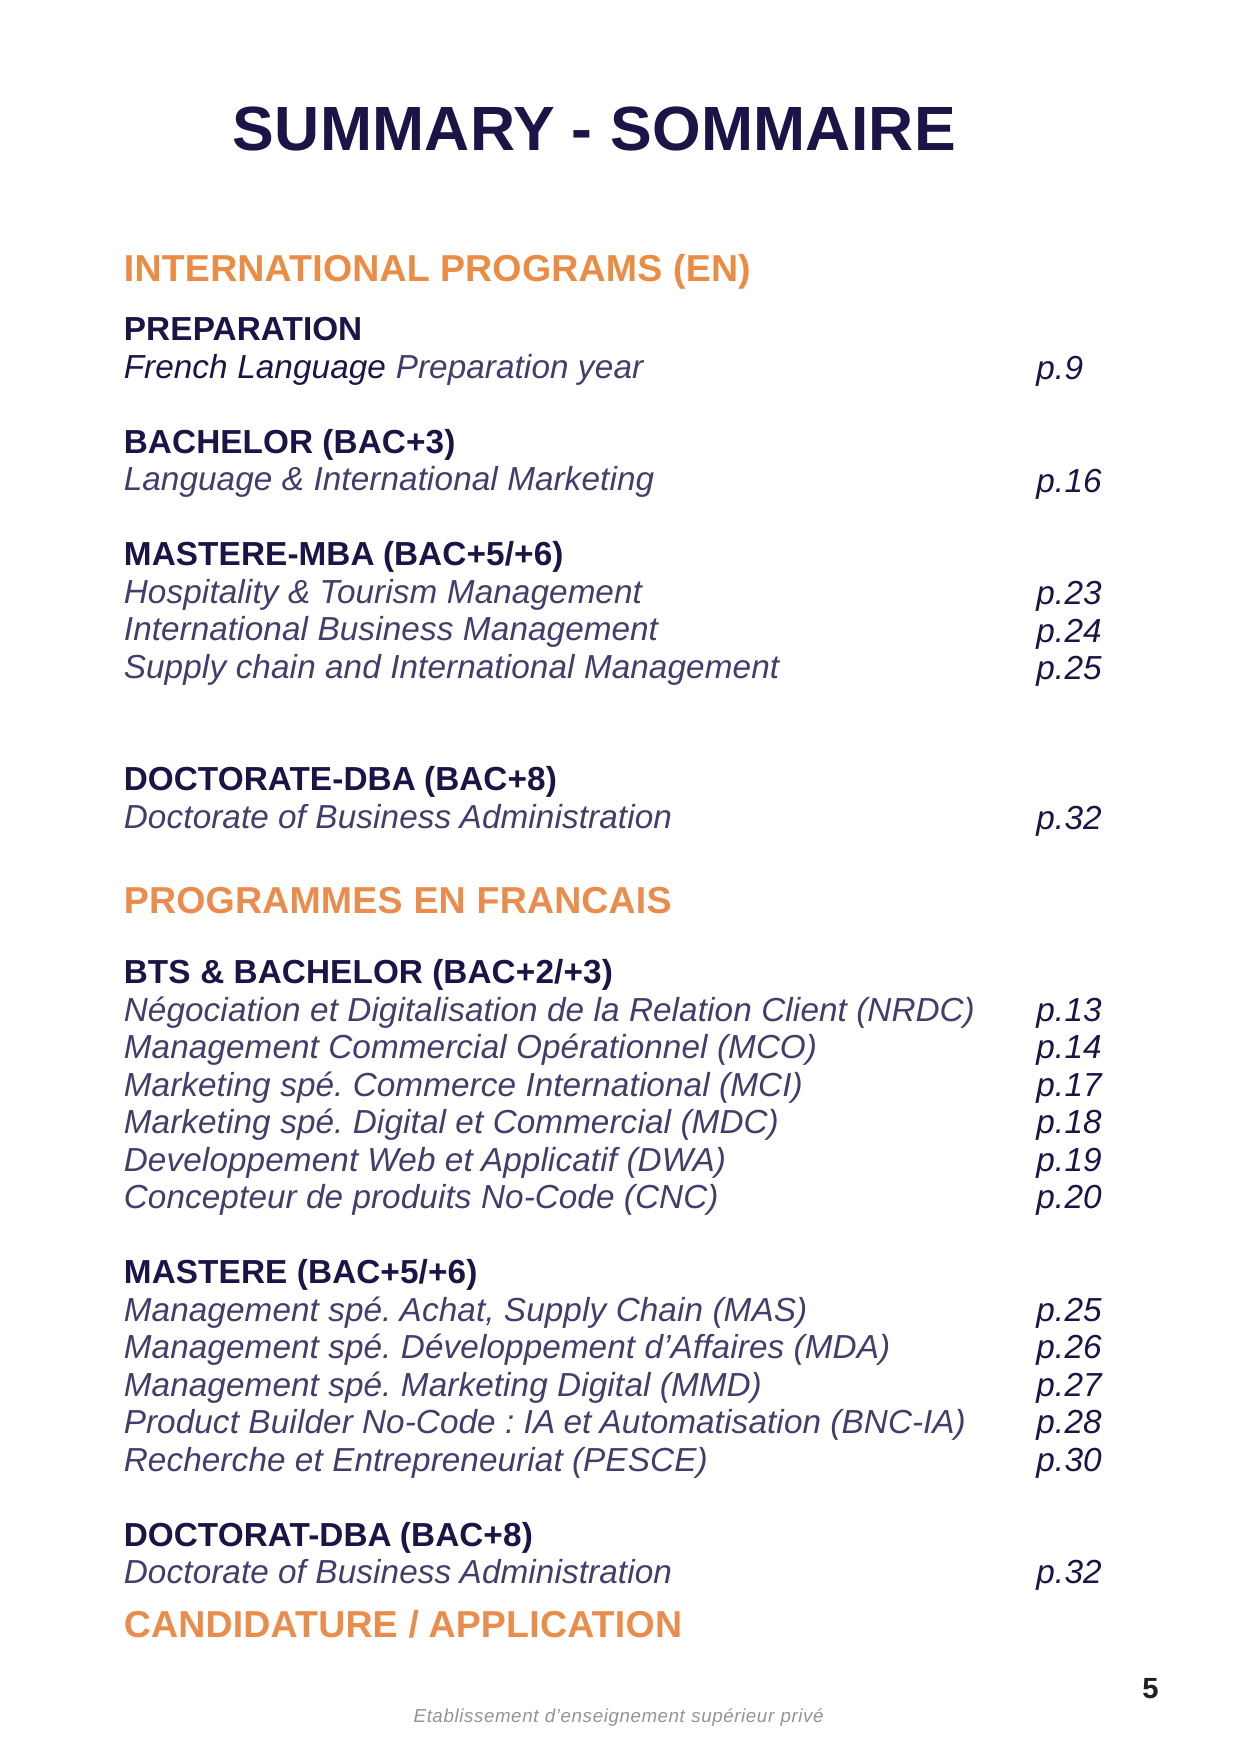

SUMMARY - SOMMAIRE
INTERNATIONAL PROGRAMS (EN)
PREPARATION
French Language Preparation year

BACHELOR (BAC+3)
Language & International Marketing

MASTERE-MBA (BAC+5/+6)
Hospitality & Tourism Management
International Business Management
Supply chain and International Management

DOCTORATE-DBA (BAC+8)
Doctorate of Business Administration

p.9

p.16

p.23
p.24
p.25

p.32
PROGRAMMES EN FRANCAIS
BTS & BACHELOR (BAC+2/+3)
Négociation et Digitalisation de la Relation Client (NRDC)
Management Commercial Opérationnel (MCO)
Marketing spé. Commerce International (MCI)
Marketing spé. Digital et Commercial (MDC)
Developpement Web et Applicatif (DWA)
Concepteur de produits No-Code (CNC)

MASTERE (BAC+5/+6)
Management spé. Achat, Supply Chain (MAS)
Management spé. Développement d’Affaires (MDA)
Management spé. Marketing Digital (MMD)
Product Builder No-Code : IA et Automatisation (BNC-IA)
Recherche et Entrepreneuriat (PESCE)

DOCTORAT-DBA (BAC+8)
Doctorate of Business Administration

p.13
p.14
p.17
p.18
p.19
p.20

p.25
p.26
p.27
p.28
p.30

p.32
CANDIDATURE / APPLICATION
5
Etablissement d’enseignement supérieur privé